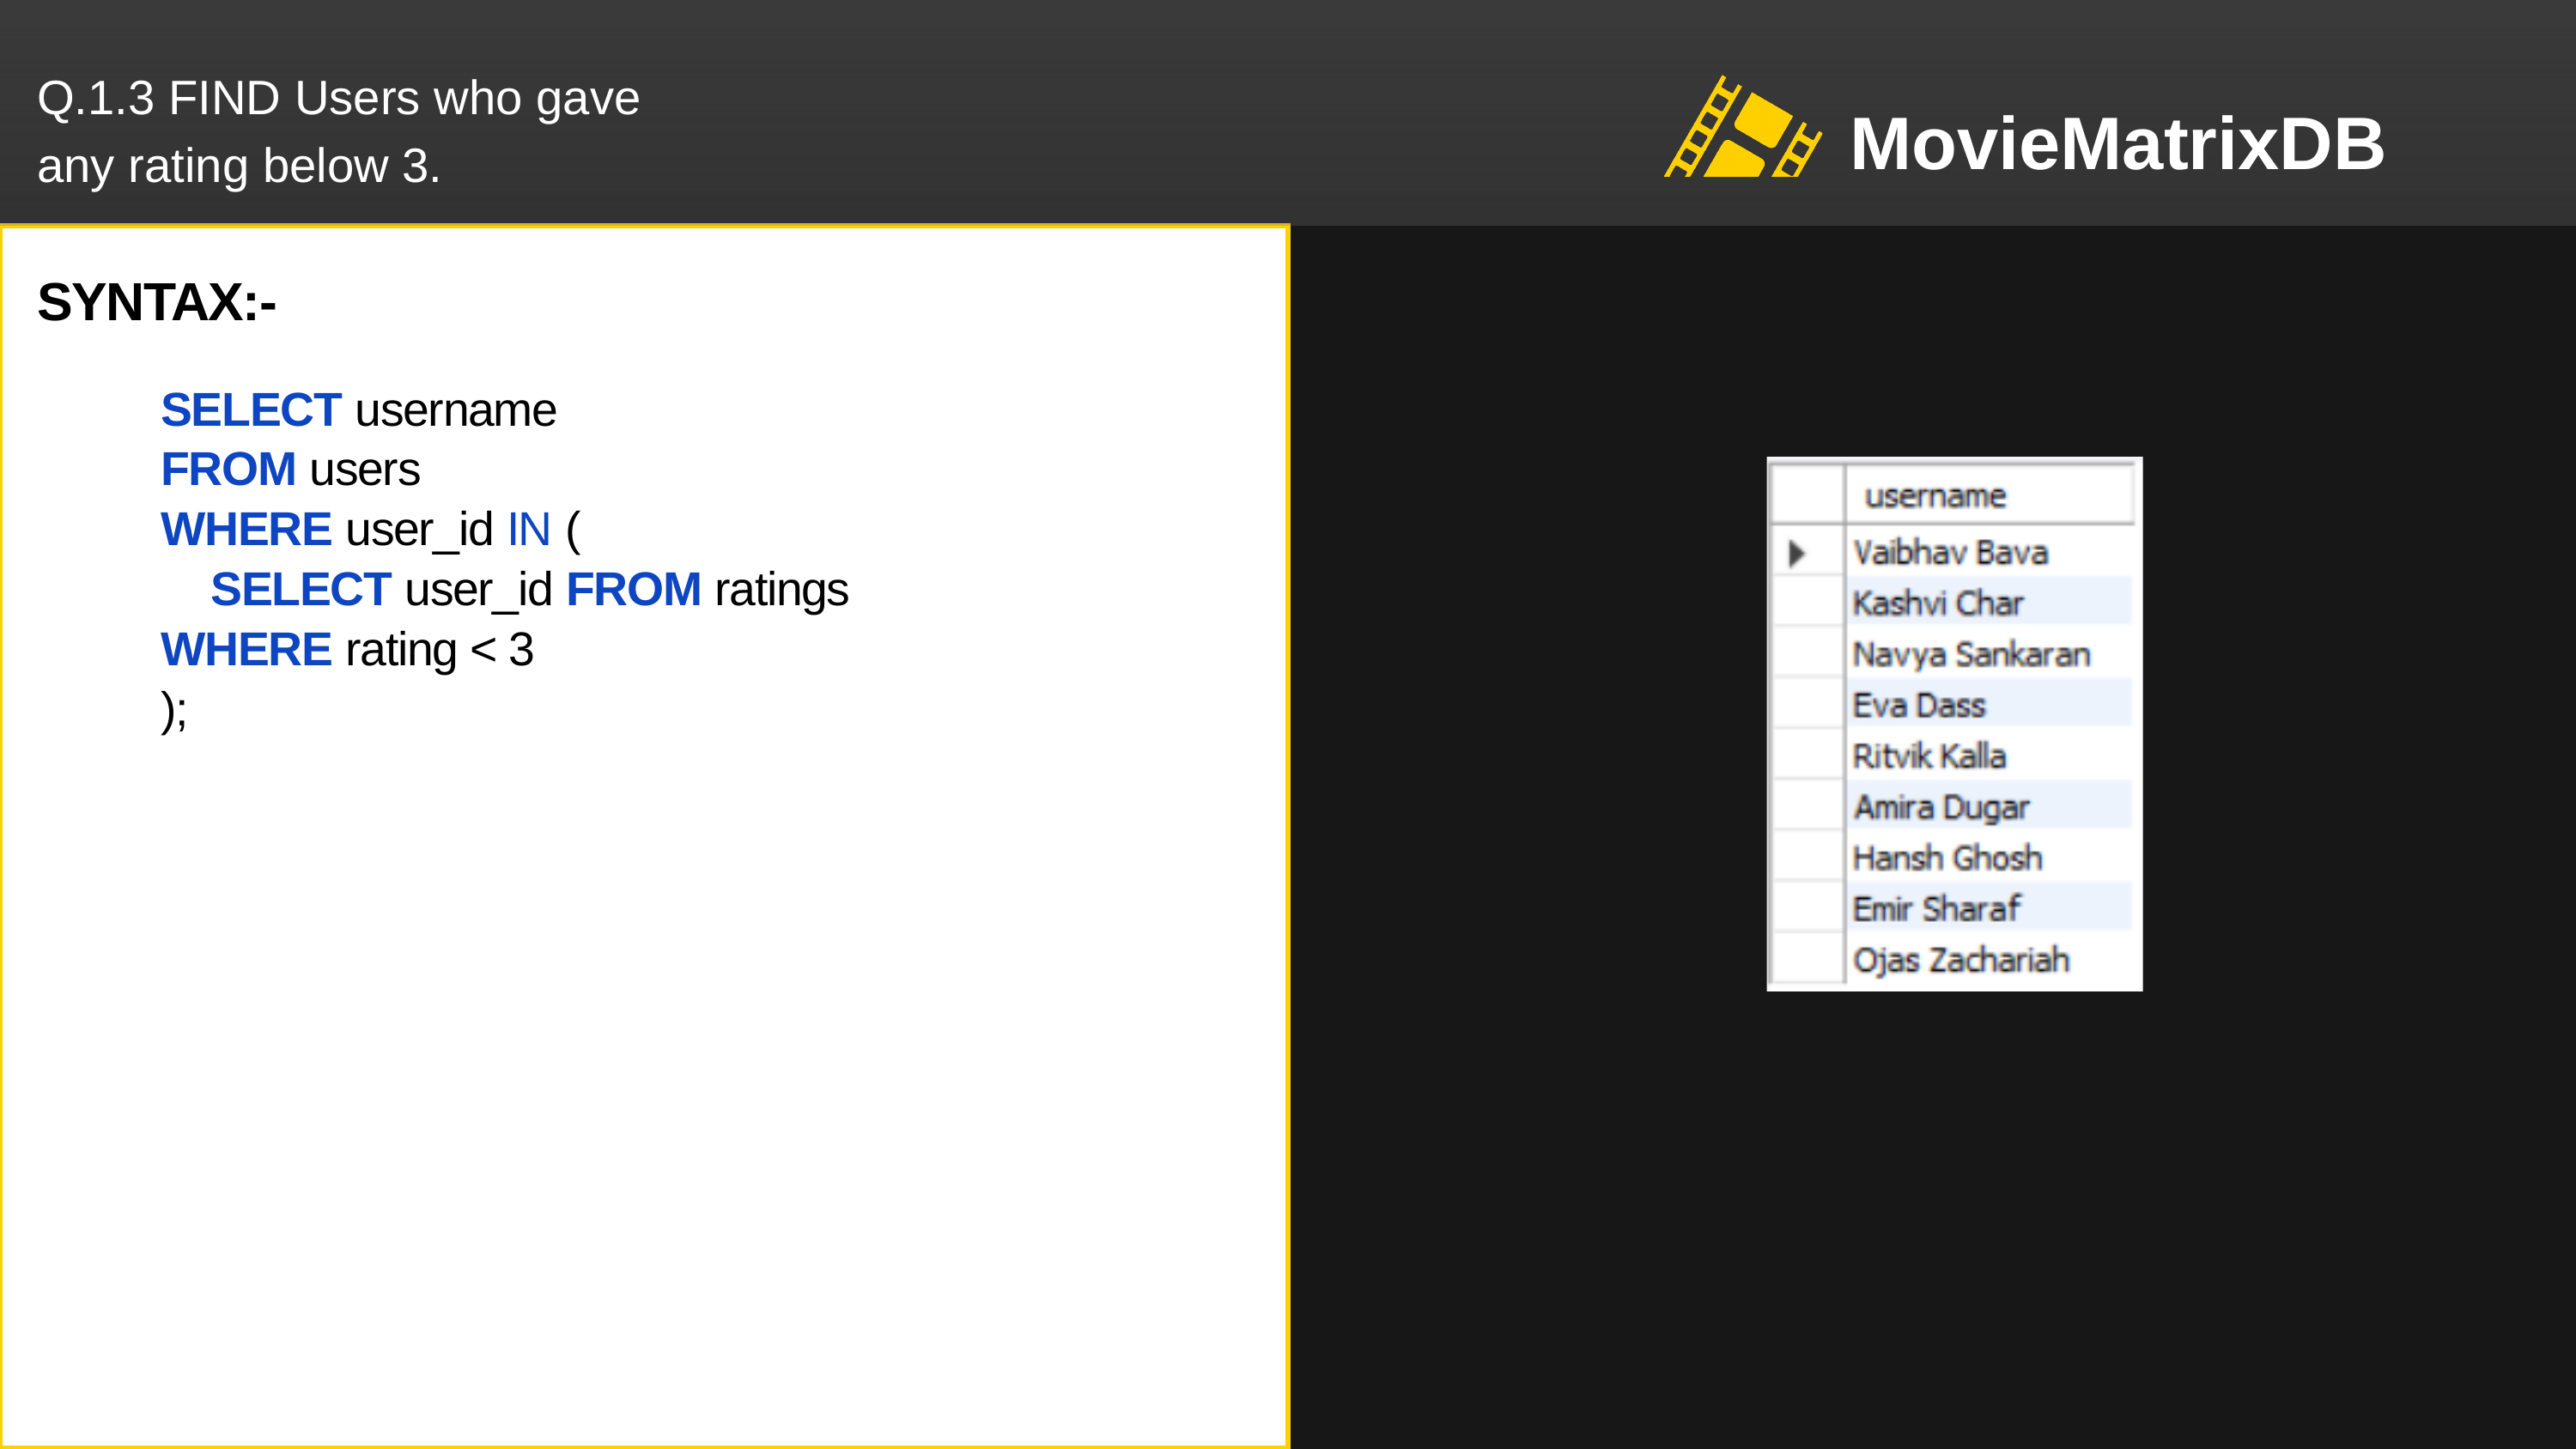

Q.1.3 FIND Users who gave
any rating below 3.

MovieMatrixDB

SYNTAX:-
SELECT username
FROM users
WHERE user_id IN (
    SELECT user_id FROM ratings
WHERE rating < 3
);